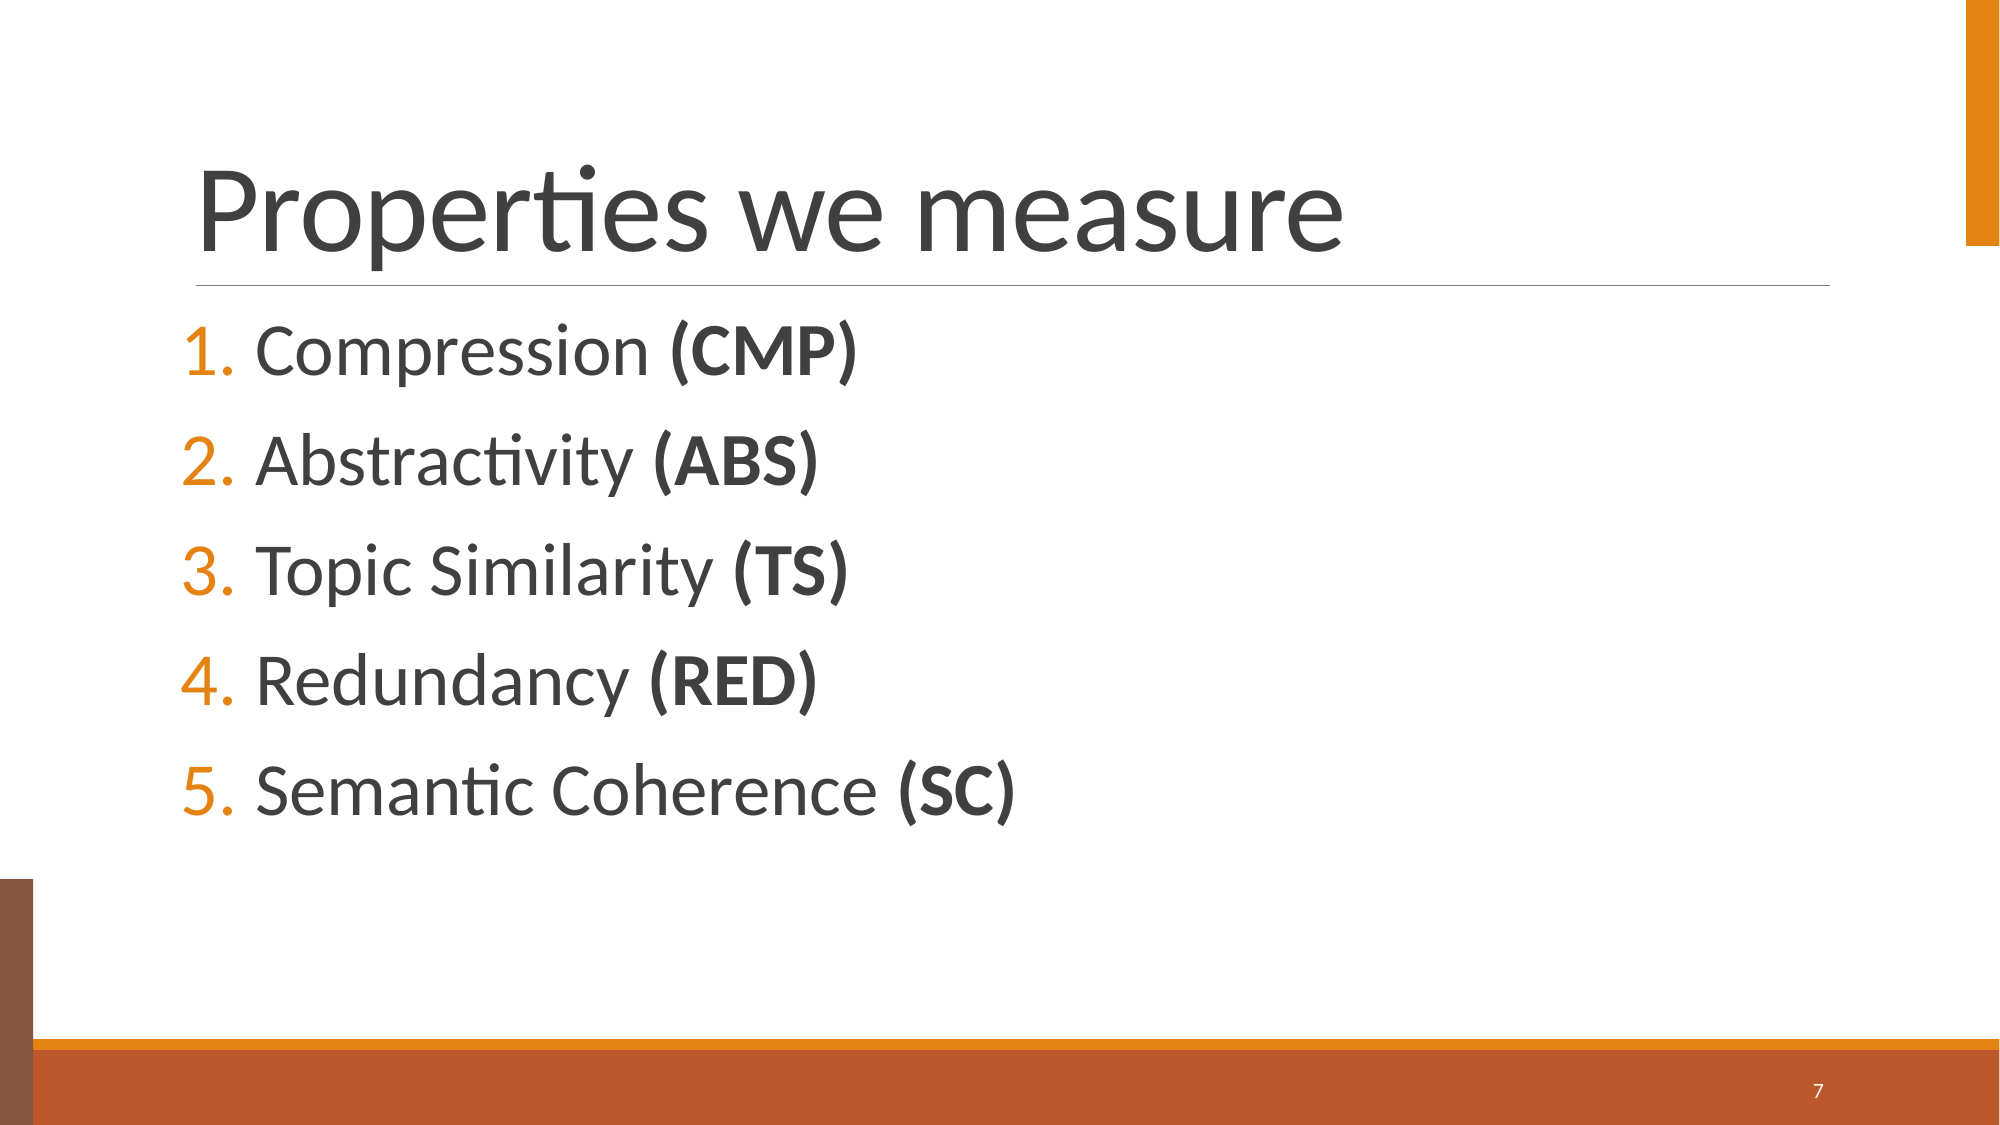

# Properties we measure
Compression (CMP)
Abstractivity (ABS)
Topic Similarity (TS)
Redundancy (RED)
Semantic Coherence (SC)
7